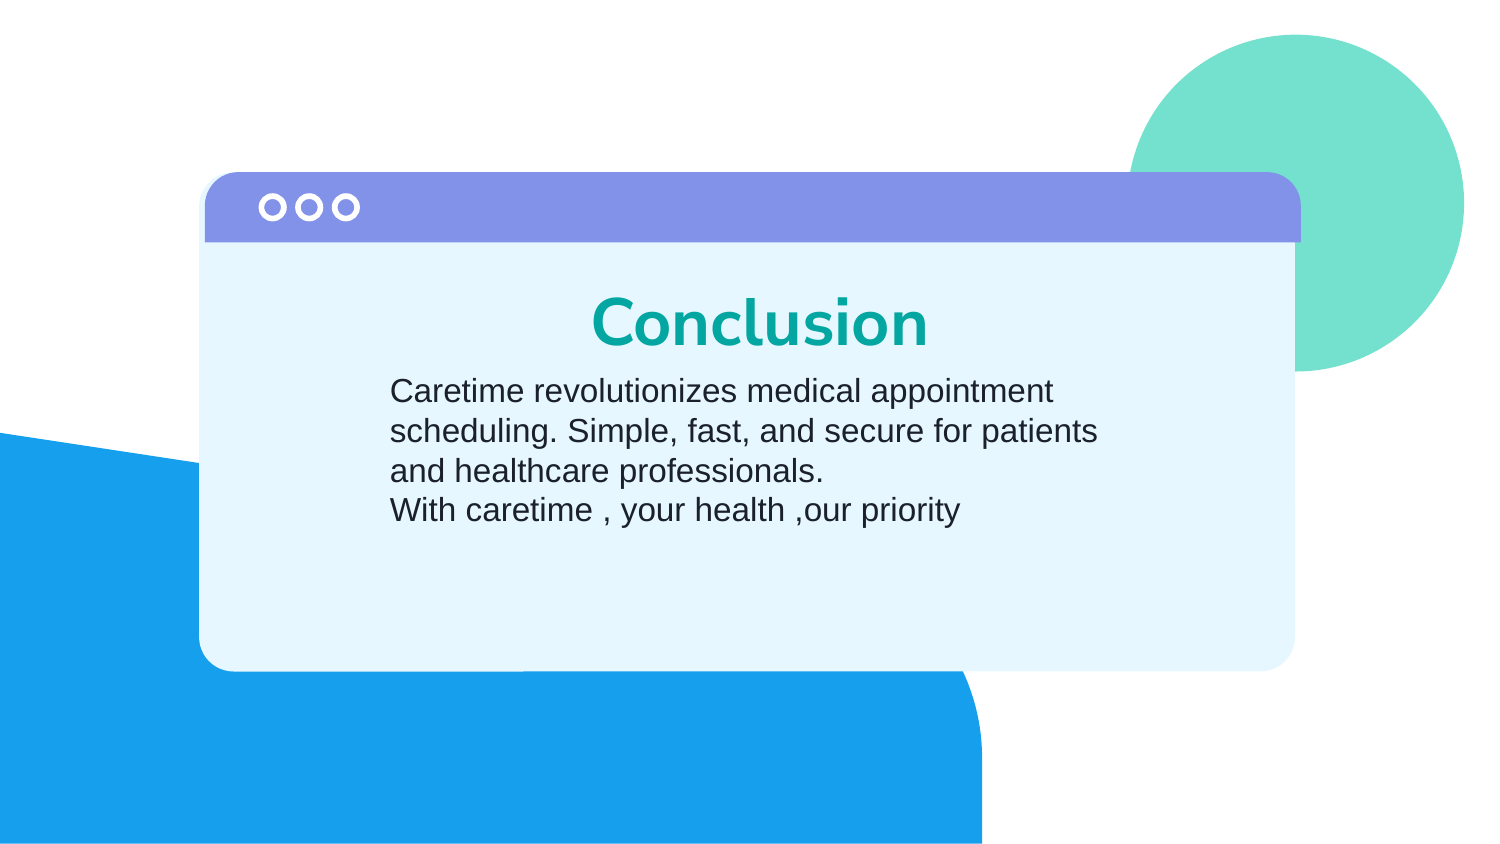

Conclusion
Caretime revolutionizes medical appointment scheduling. Simple, fast, and secure for patients and healthcare professionals.
With caretime , your health ,our priority